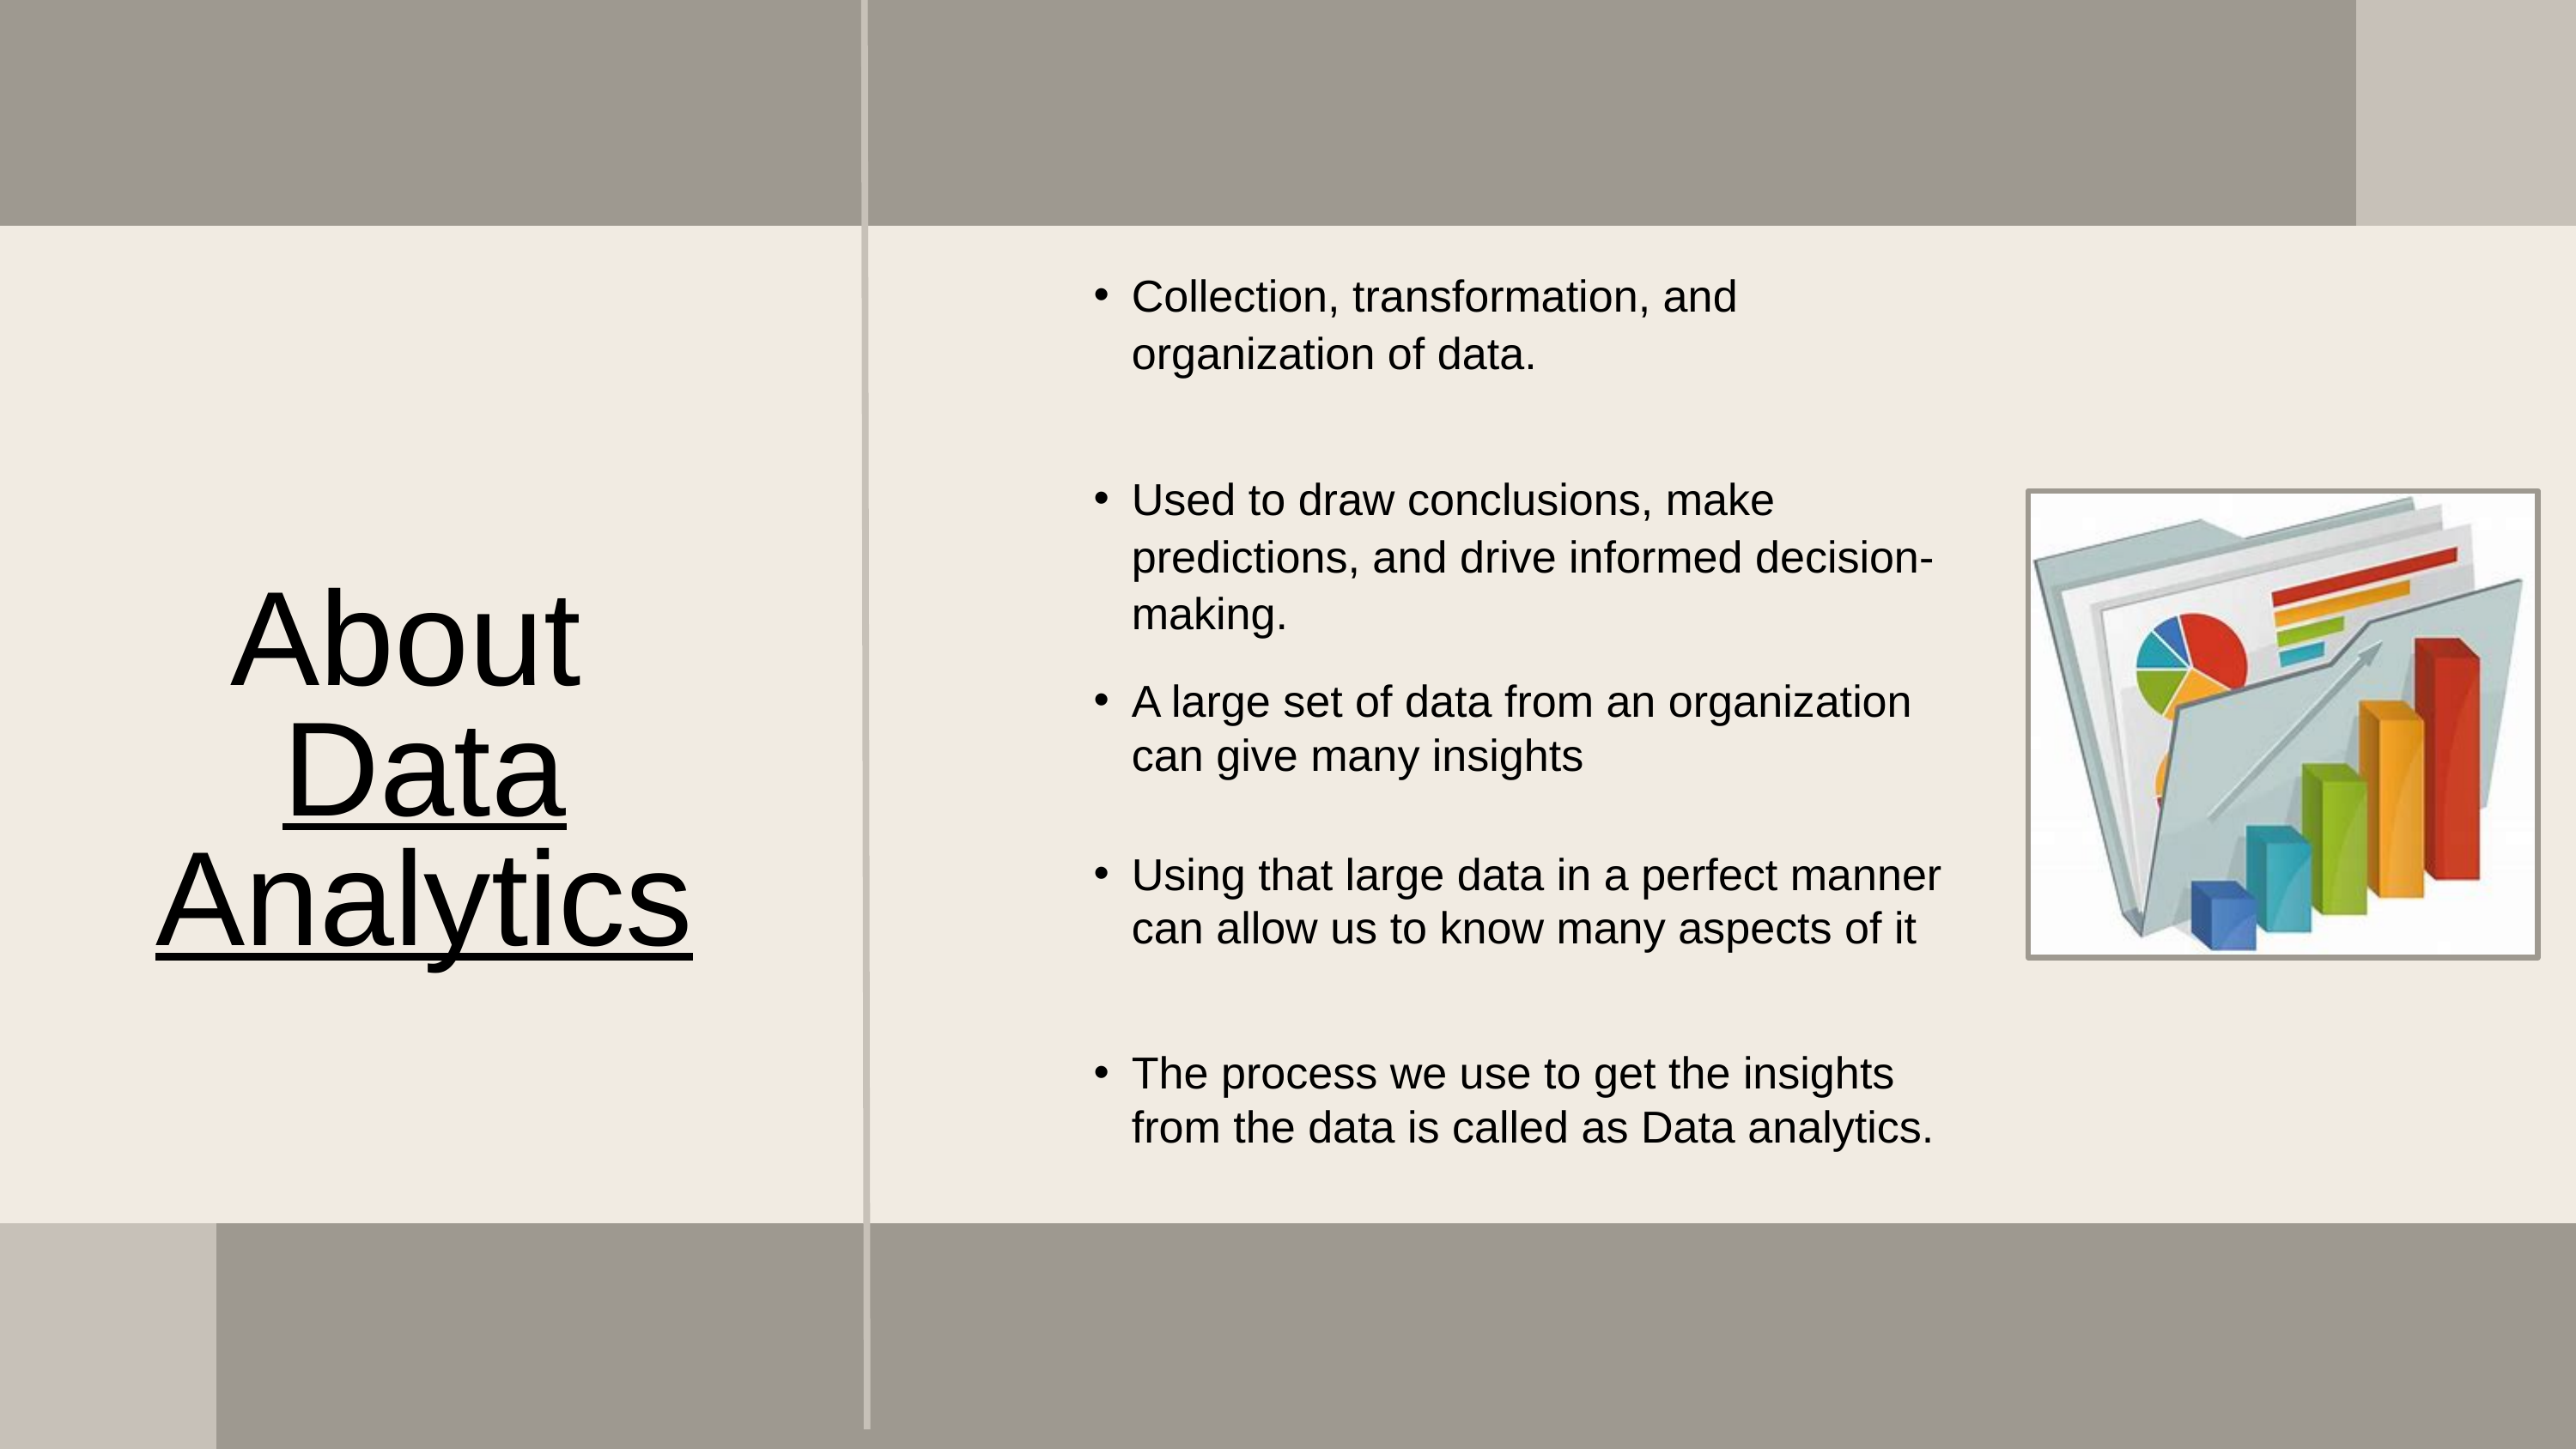

Collection, transformation, and organization of data.
Used to draw conclusions, make predictions, and drive informed decision-making.
A large set of data from an organization can give many insights

About
Data Analytics
Using that large data in a perfect manner can allow us to know many aspects of it
The process we use to get the insights from the data is called as Data analytics.